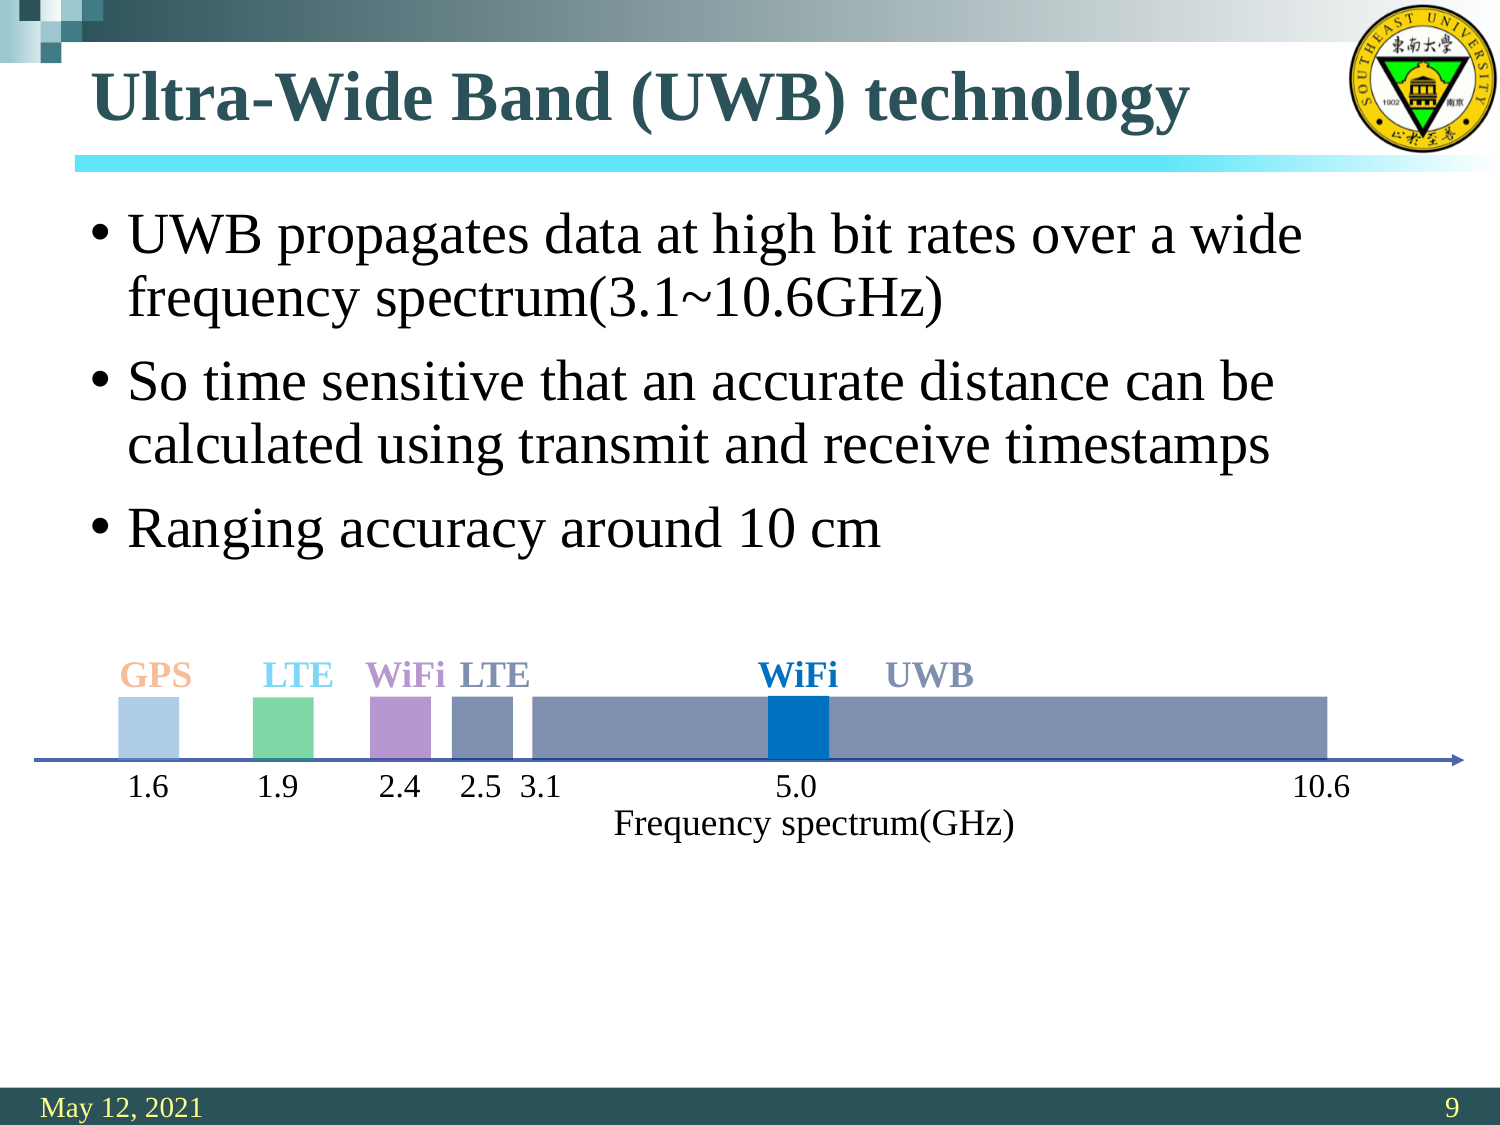

# Ultra-Wide Band (UWB) technology
UWB propagates data at high bit rates over a wide frequency spectrum(3.1~10.6GHz)
So time sensitive that an accurate distance can be calculated using transmit and receive timestamps
Ranging accuracy around 10 cm

GPS
LTE
WiFi
LTE
WiFi
UWB

1.6
1.9
2.4
2.5
3.1
5.0
10.6
Frequency spectrum(GHz)
May 12, 2021
9